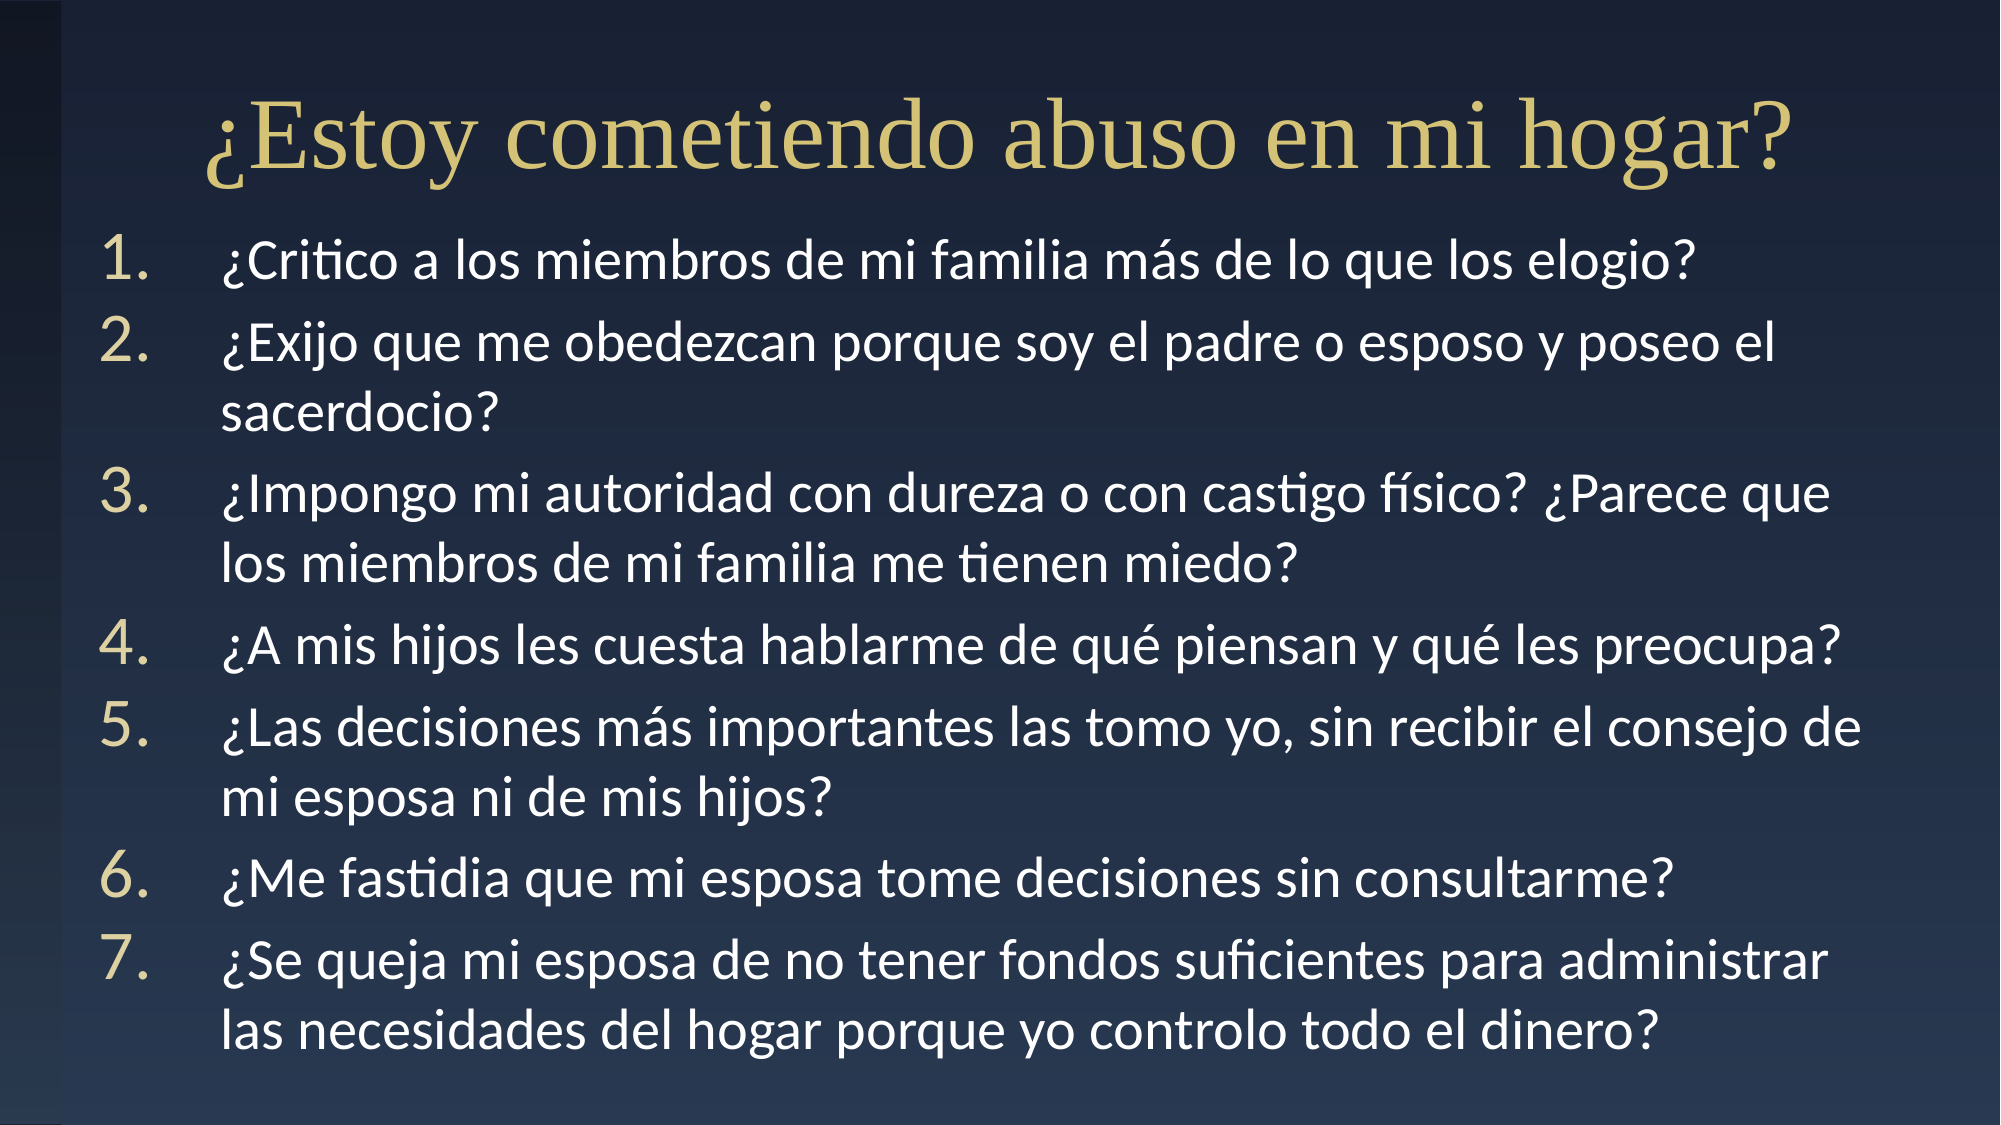

# ¿Estoy cometiendo abuso en mi hogar?
¿Critico a los miembros de mi familia más de lo que los elogio?
¿Exijo que me obedezcan porque soy el padre o esposo y poseo el sacerdocio?
¿Impongo mi autoridad con dureza o con castigo físico? ¿Parece que los miembros de mi familia me tienen miedo?
¿A mis hijos les cuesta hablarme de qué piensan y qué les preocupa?
¿Las decisiones más importantes las tomo yo, sin recibir el consejo de mi esposa ni de mis hijos?
¿Me fastidia que mi esposa tome decisiones sin consultarme?
¿Se queja mi esposa de no tener fondos suficientes para administrar las necesidades del hogar porque yo controlo todo el dinero?